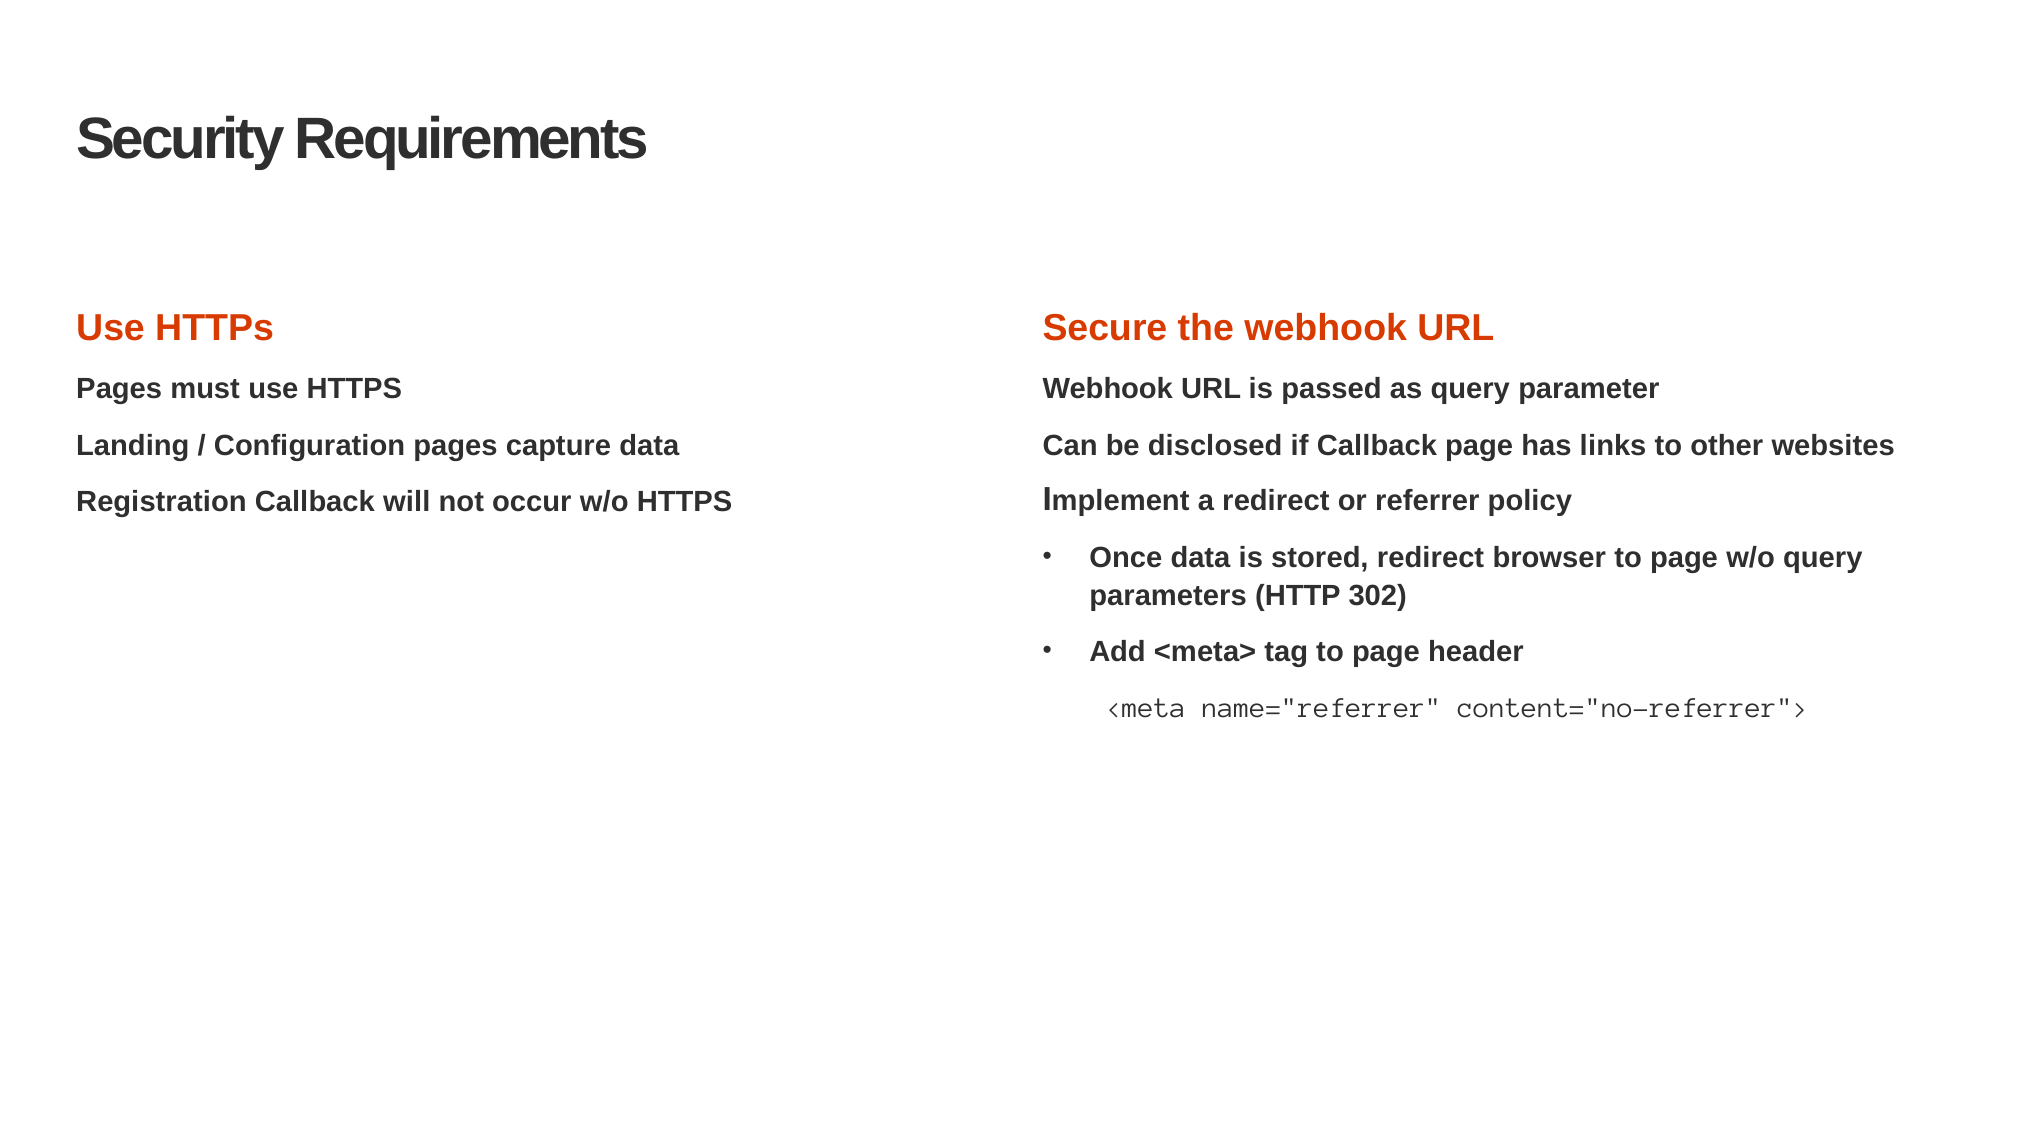

# Security Requirements
Use HTTPs
Pages must use HTTPS
Landing / Configuration pages capture data
Registration Callback will not occur w/o HTTPS
Secure the webhook URL
Webhook URL is passed as query parameter
Can be disclosed if Callback page has links to other websites
Implement a redirect or referrer policy
Once data is stored, redirect browser to page w/o query parameters (HTTP 302)
Add <meta> tag to page header
    <meta name="referrer" content="no-referrer">